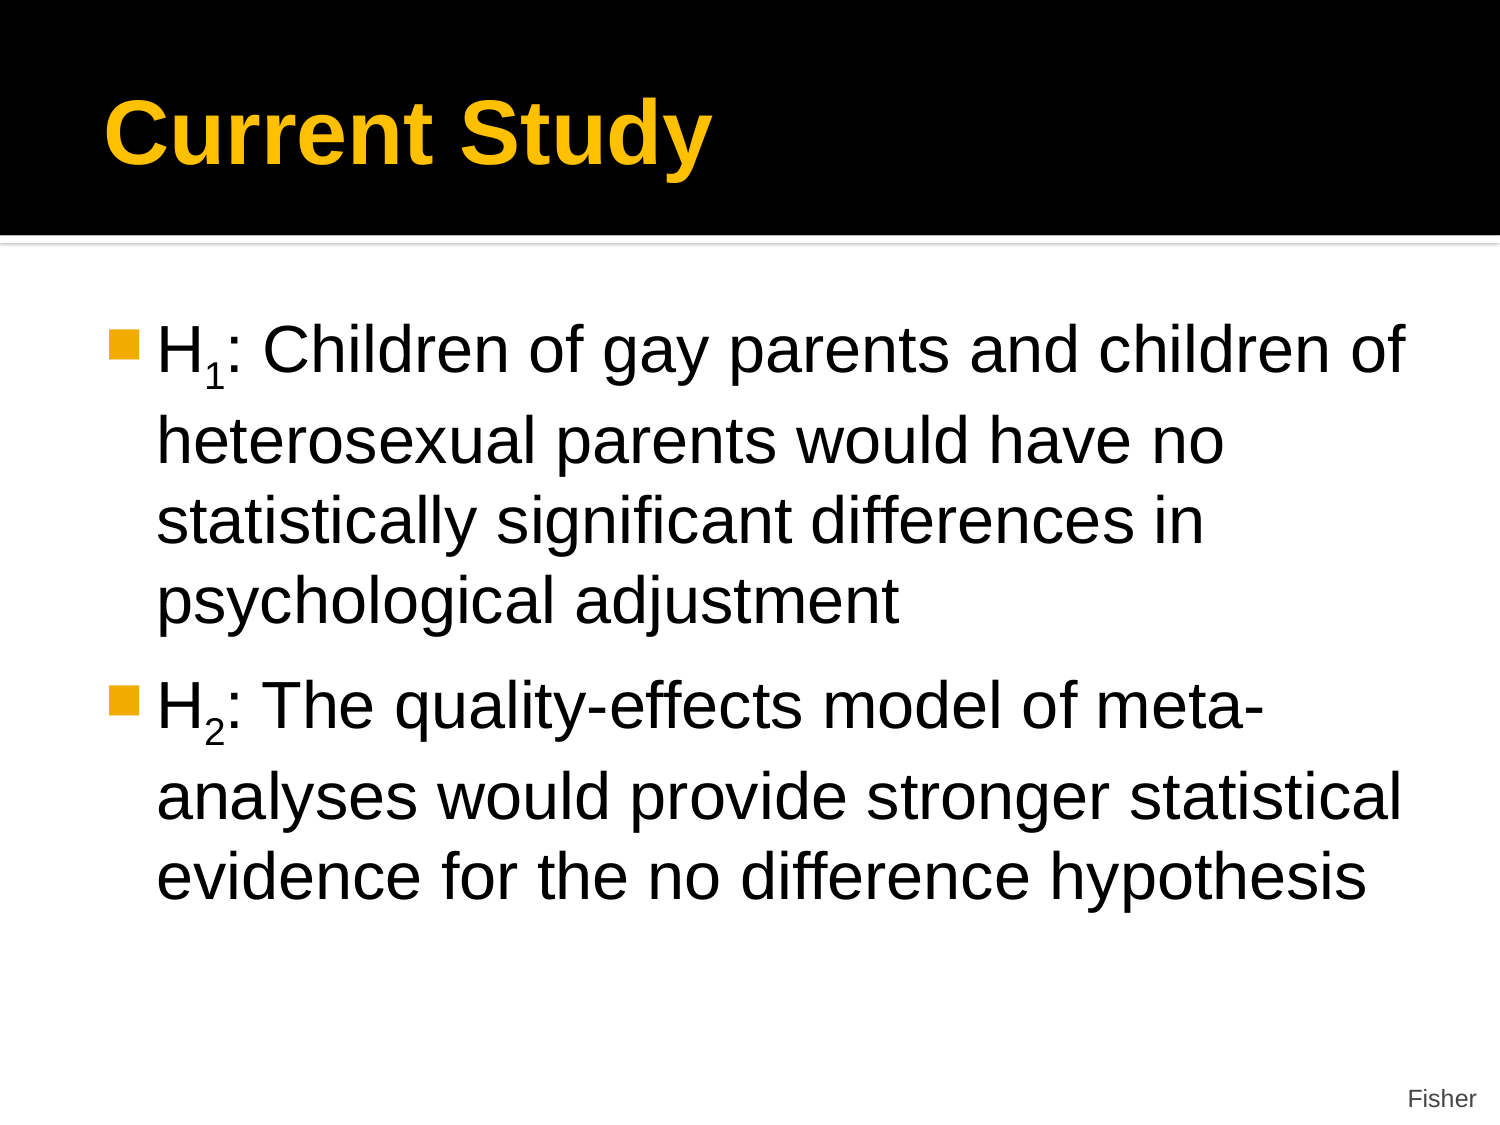

Current Study

H1: Children of gay parents and children of heterosexual parents would have no statistically significant differences in psychological adjustment
H2: The quality-effects model of meta-analyses would provide stronger statistical evidence for the no difference hypothesis
Fisher